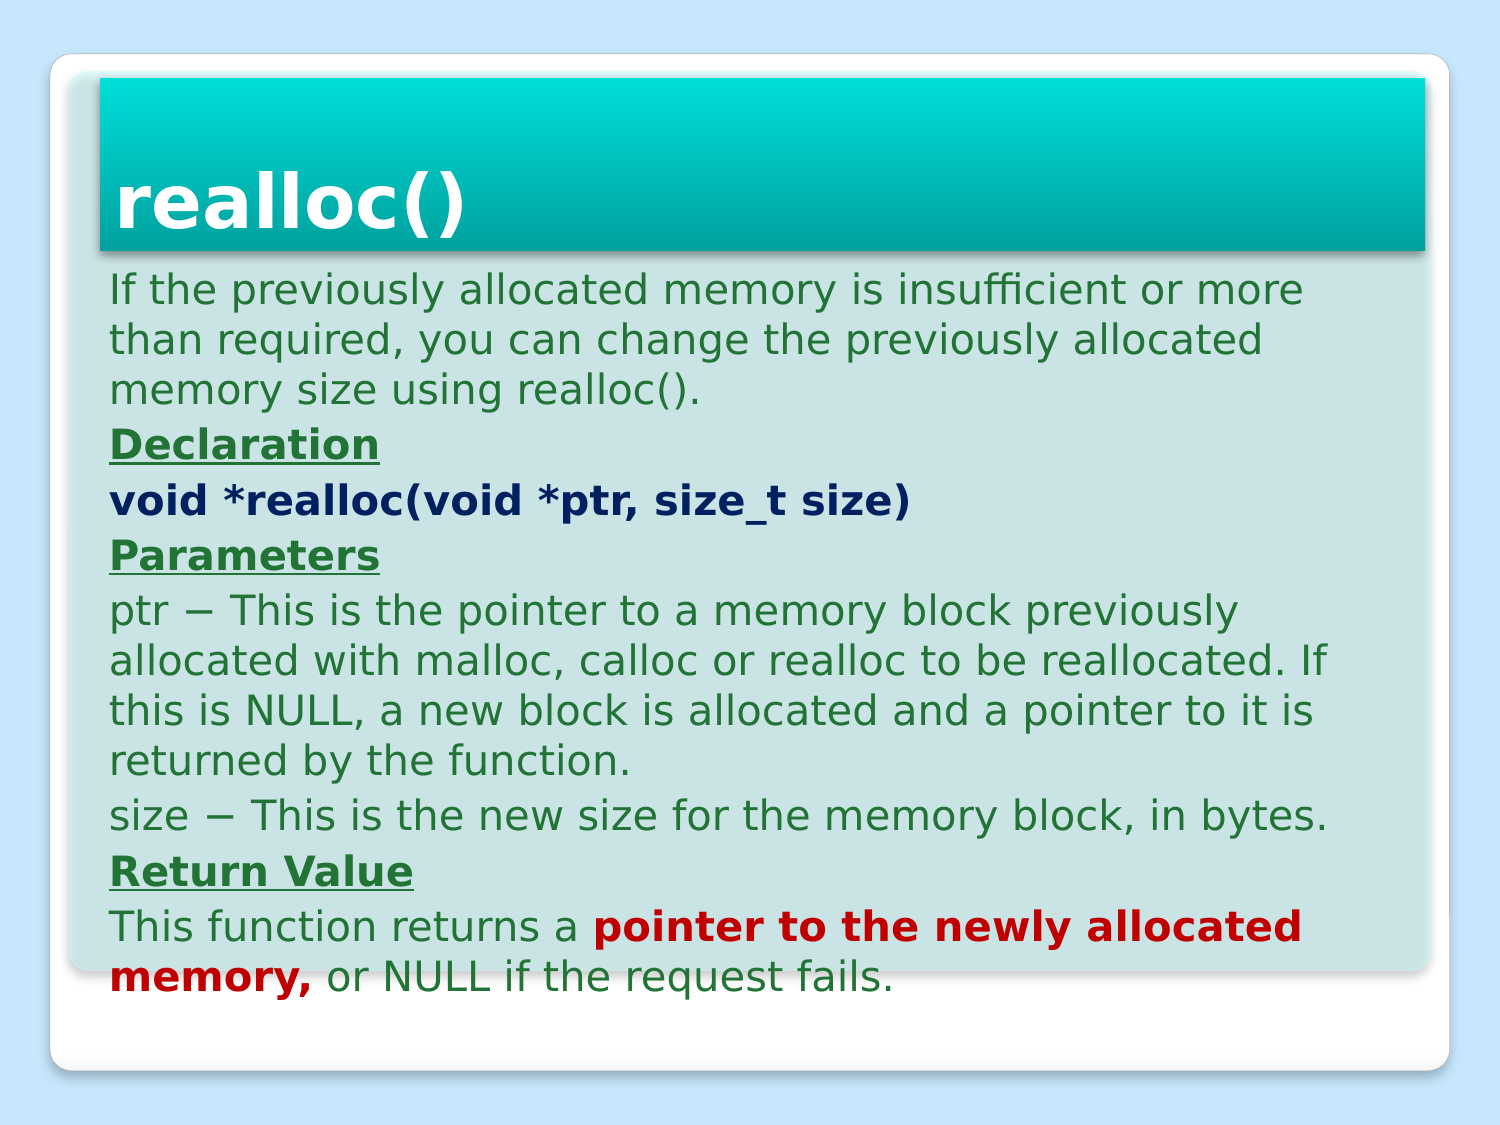

# realloc()
If the previously allocated memory is insufficient or more than required, you can change the previously allocated memory size using realloc().
Declaration
void *realloc(void *ptr, size_t size)
Parameters
ptr − This is the pointer to a memory block previously allocated with malloc, calloc or realloc to be reallocated. If this is NULL, a new block is allocated and a pointer to it is returned by the function.
size − This is the new size for the memory block, in bytes.
Return Value
This function returns a pointer to the newly allocated memory, or NULL if the request fails.